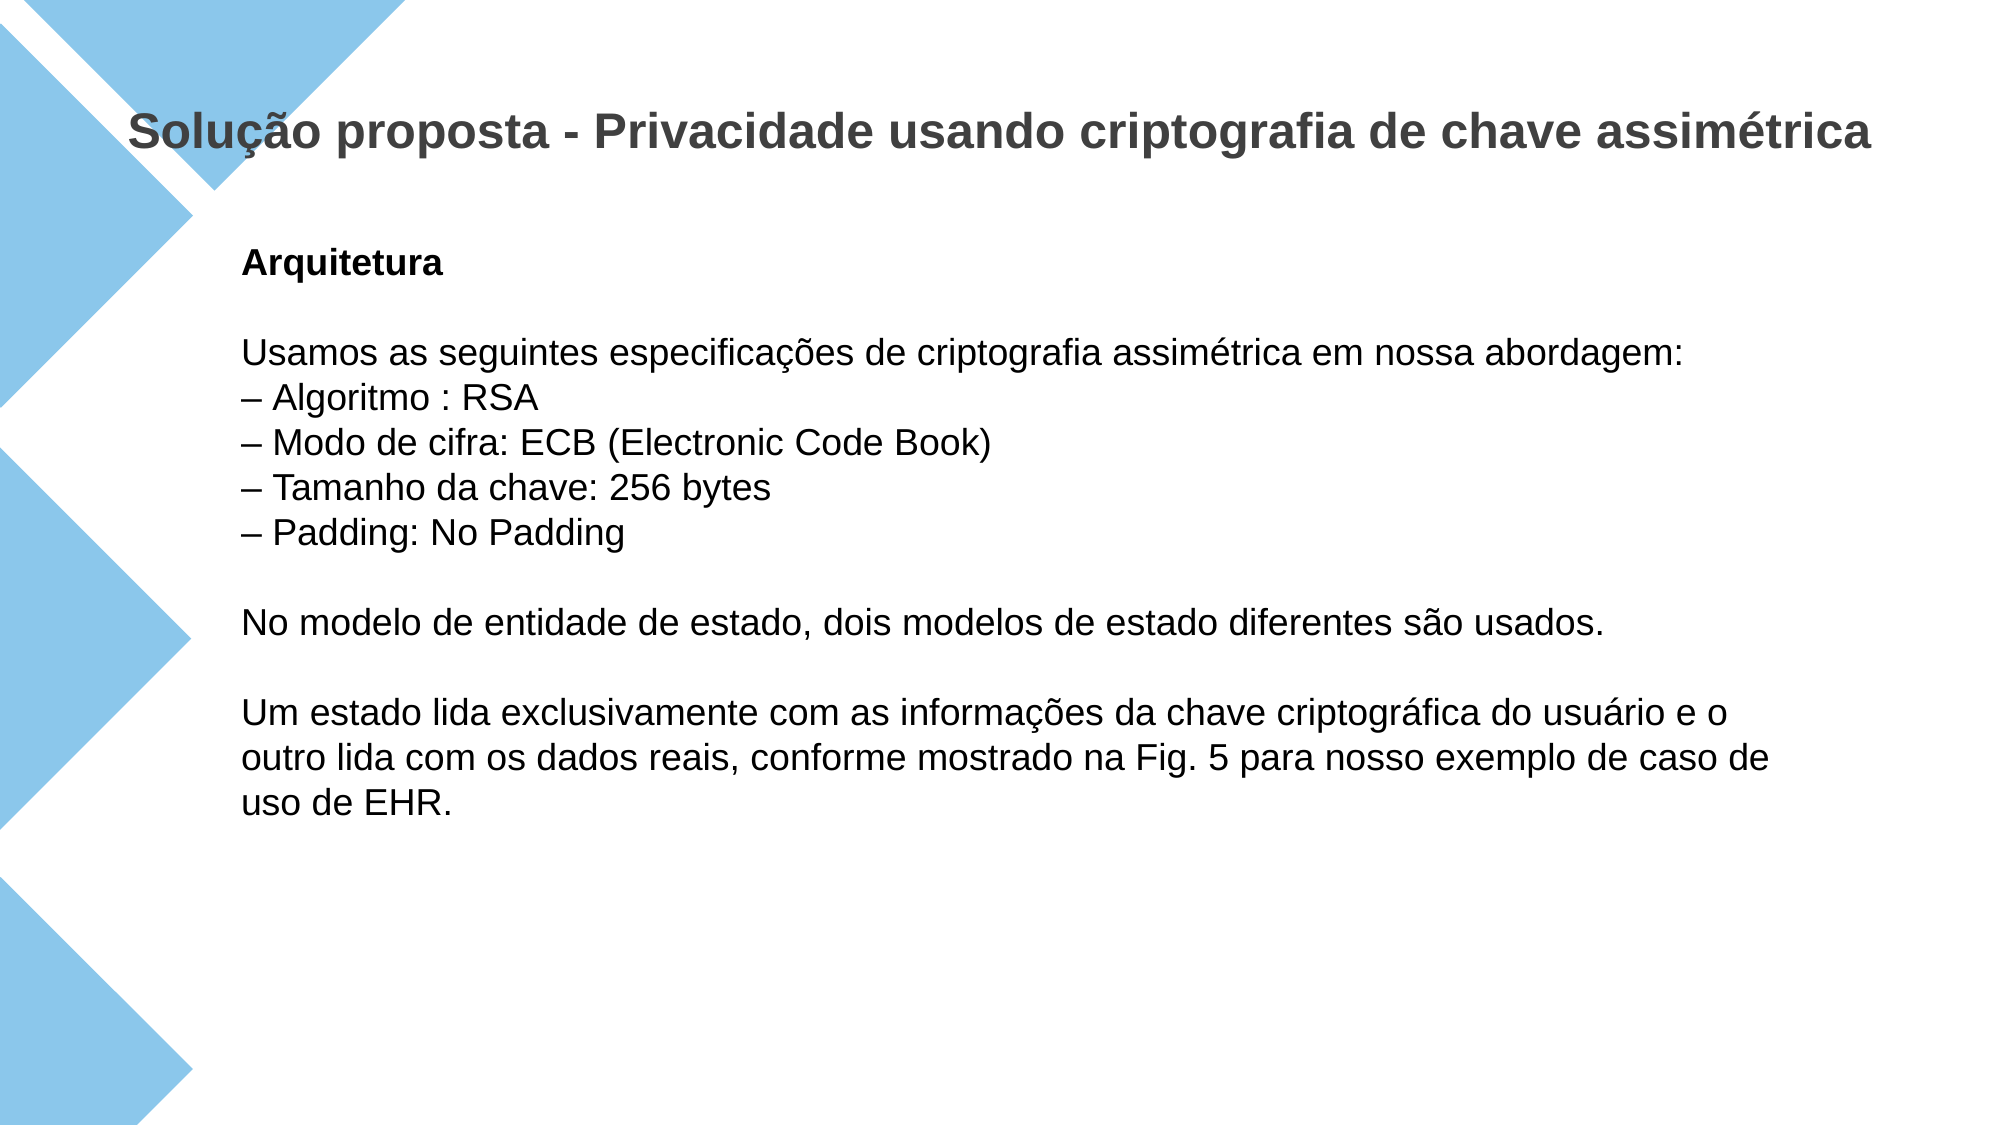

Solução proposta - Privacidade usando criptografia de chave assimétrica
Arquitetura

Usamos as seguintes especificações de criptografia assimétrica em nossa abordagem:
– Algoritmo : RSA
– Modo de cifra: ECB (Electronic Code Book)
– Tamanho da chave: 256 bytes
– Padding: No Padding

No modelo de entidade de estado, dois modelos de estado diferentes são usados.

Um estado lida exclusivamente com as informações da chave criptográfica do usuário e o outro lida com os dados reais, conforme mostrado na Fig. 5 para nosso exemplo de caso de uso de EHR.